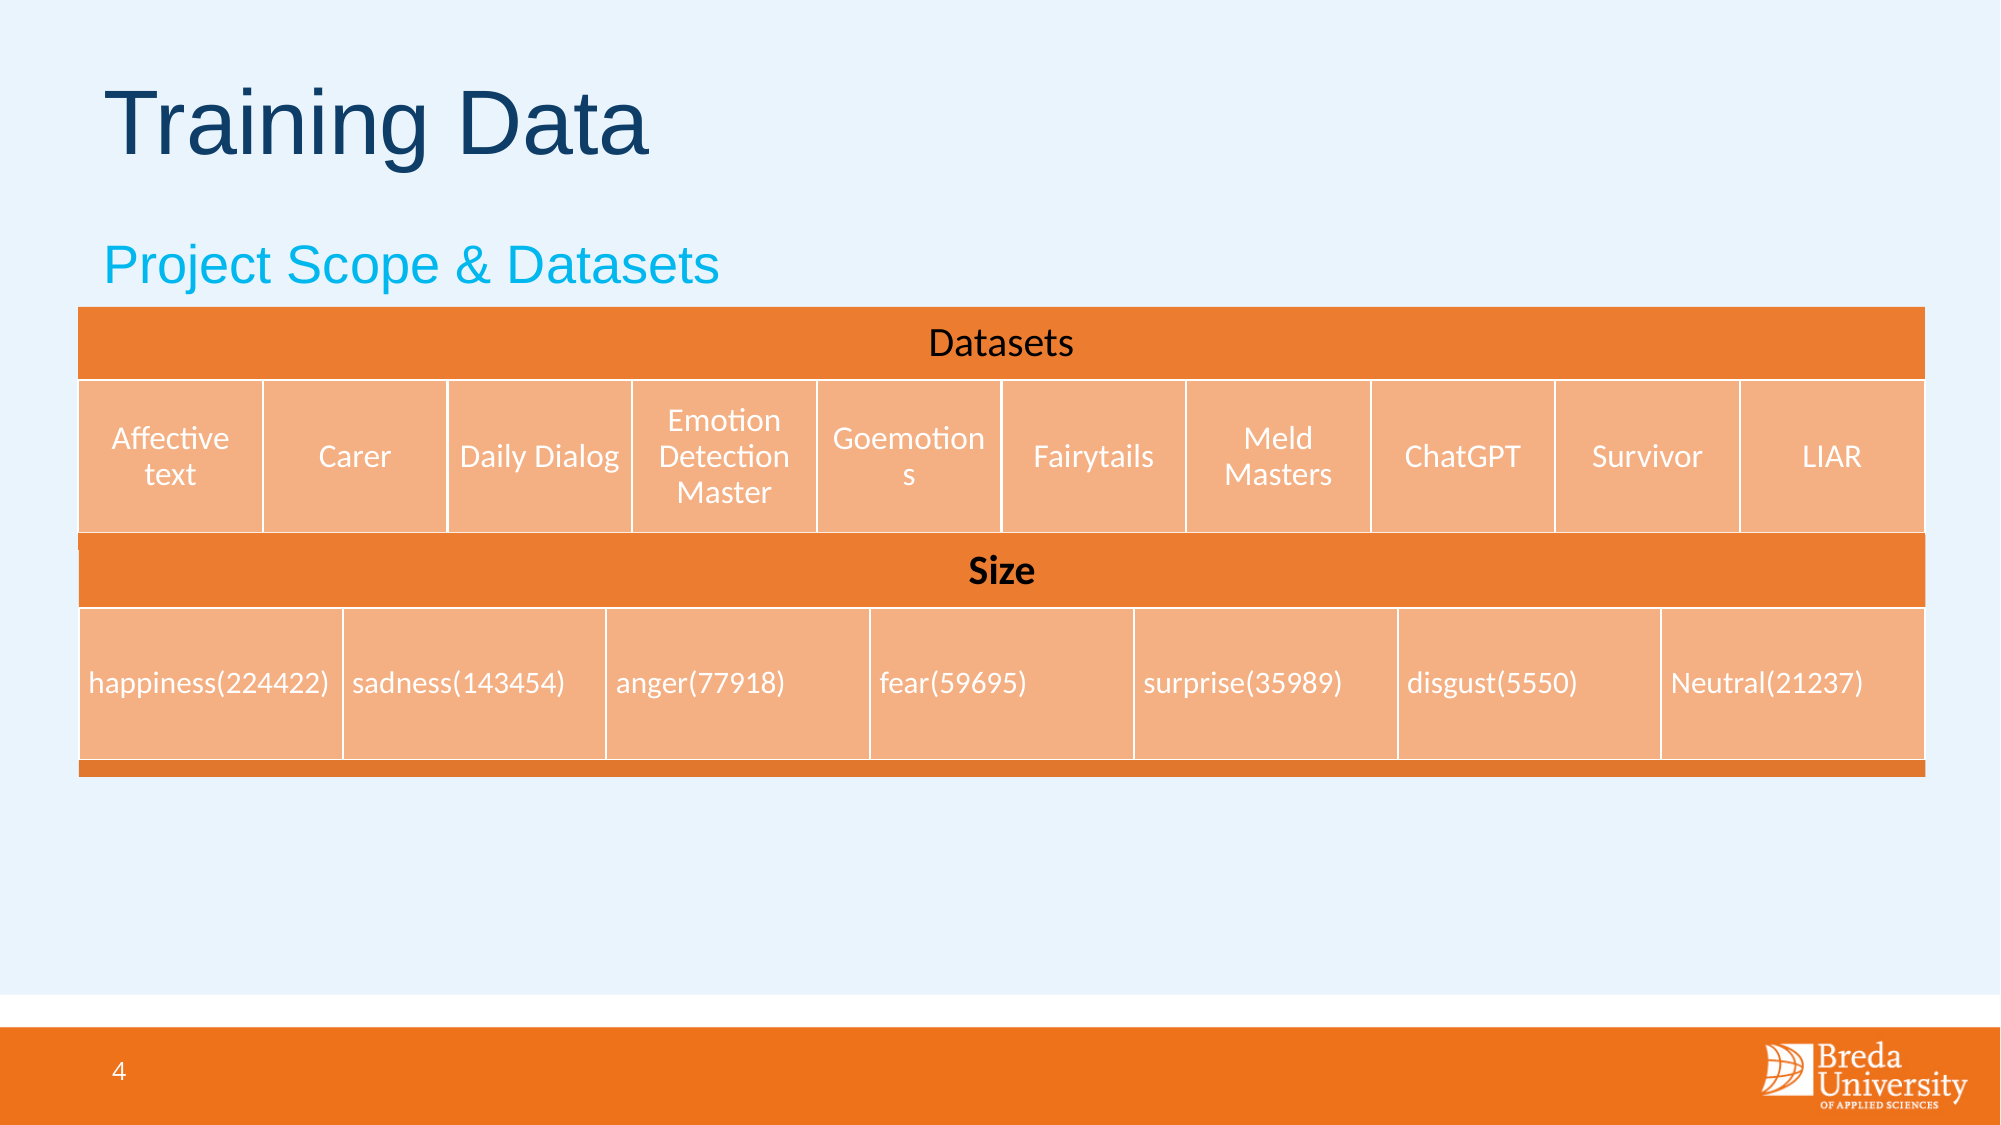

# Training Data
Project Scope & Datasets
Datasets
Affective text
Carer
Daily Dialog
Emotion Detection Master
Goemotions
Fairytails
Meld Masters
ChatGPT
Survivor
LIAR
Size
happiness(224422)
sadness(143454)
anger(77918)
fear(59695)
surprise(35989)
disgust(5550)
Neutral(21237)
4